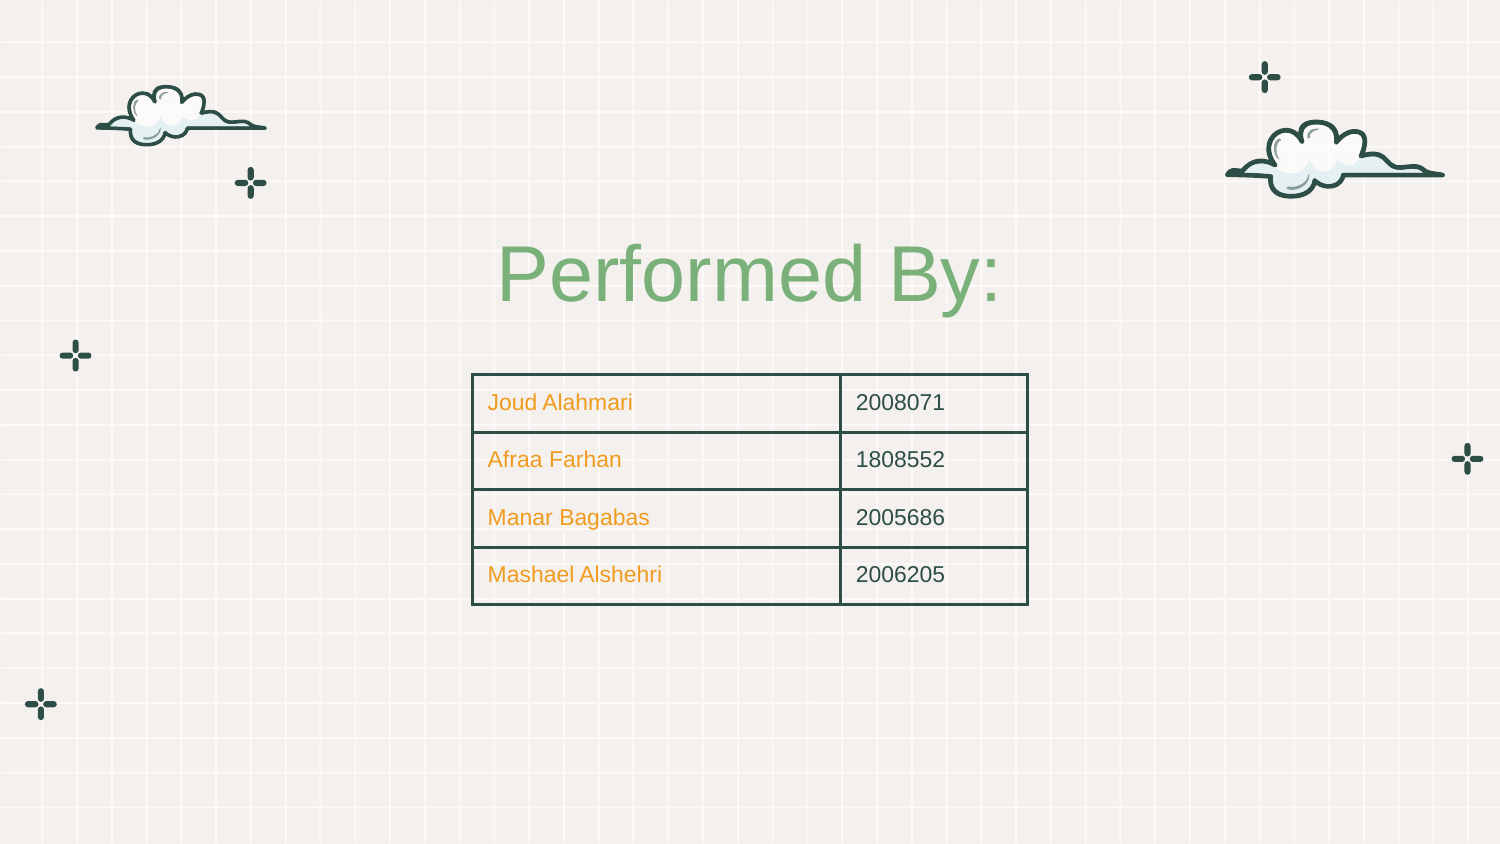

# Performed By:
| Joud Alahmari | 2008071 |
| --- | --- |
| Afraa Farhan | 1808552 |
| Manar Bagabas | 2005686 |
| Mashael Alshehri | 2006205 |